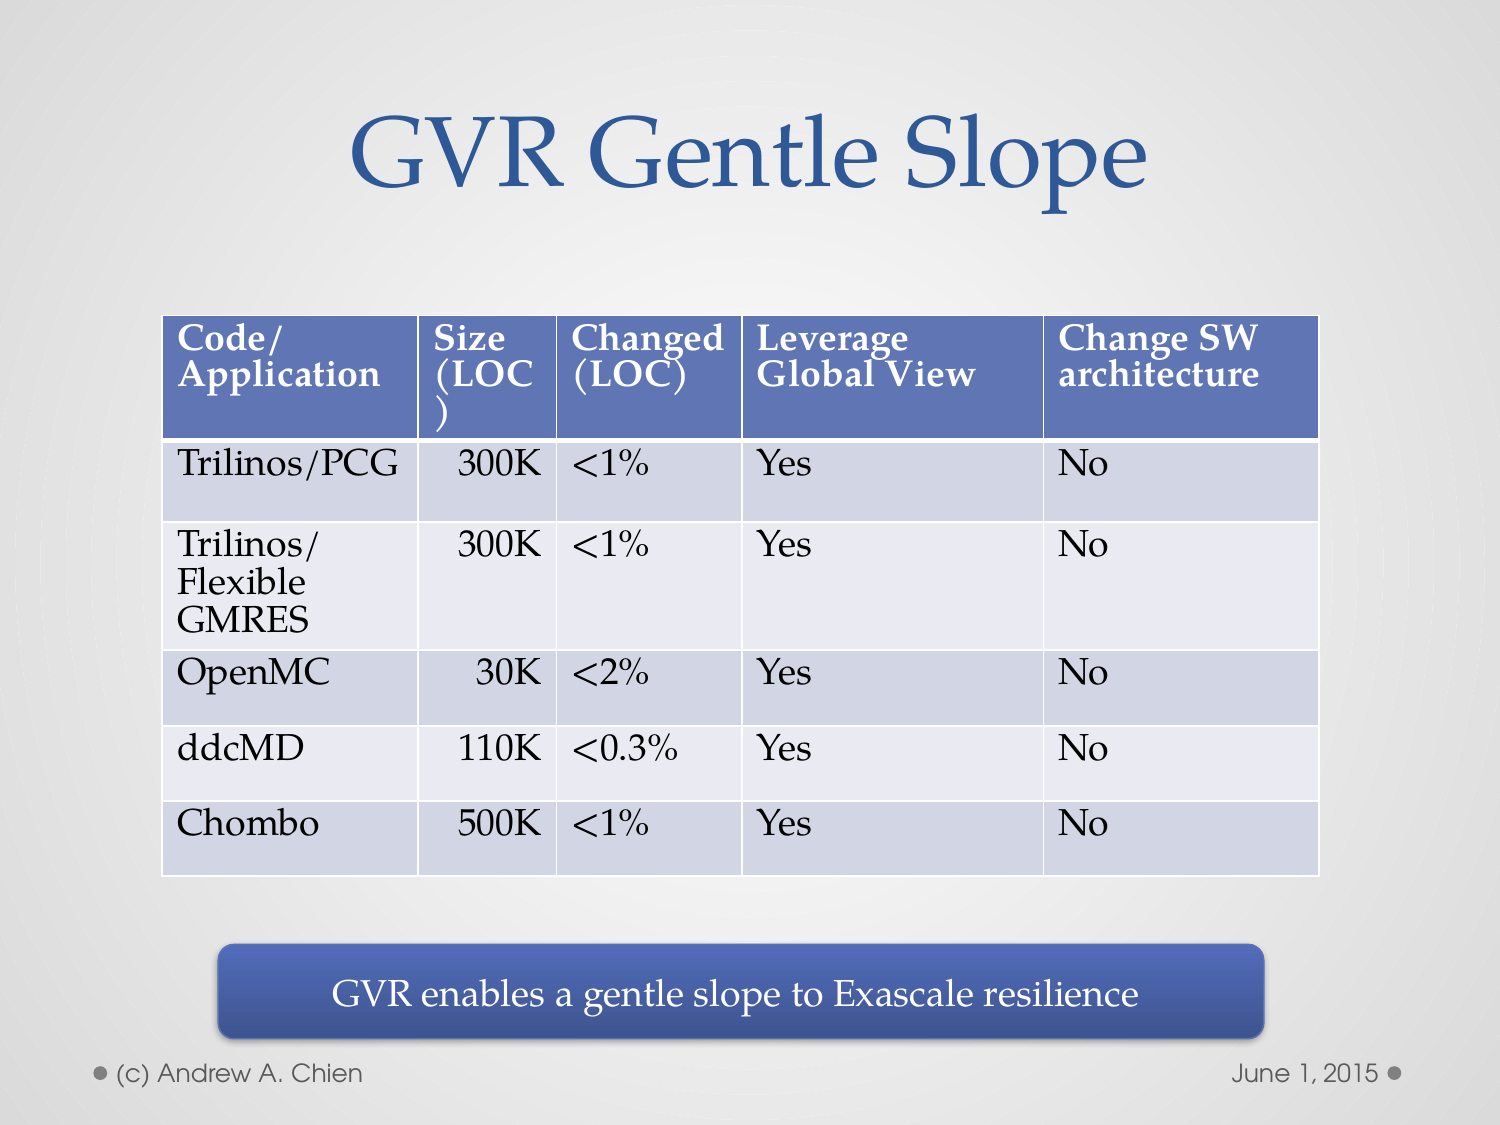

# GVR Gentle Slope

| Code/Application | Size (LOC) | Changed (LOC) | Leverage Global View | Change SW architecture |
| --- | --- | --- | --- | --- |
| Trilinos/PCG | 300K | <1% | Yes | No |
| Trilinos/Flexible GMRES | 300K | <1% | Yes | No |
| OpenMC | 30K | <2% | Yes | No |
| ddcMD | 110K | <0.3% | Yes | No |
| Chombo | 500K | <1% | Yes | No |
GVR enables a gentle slope to Exascale resilience
(c) Andrew A. Chien
June 1, 2015